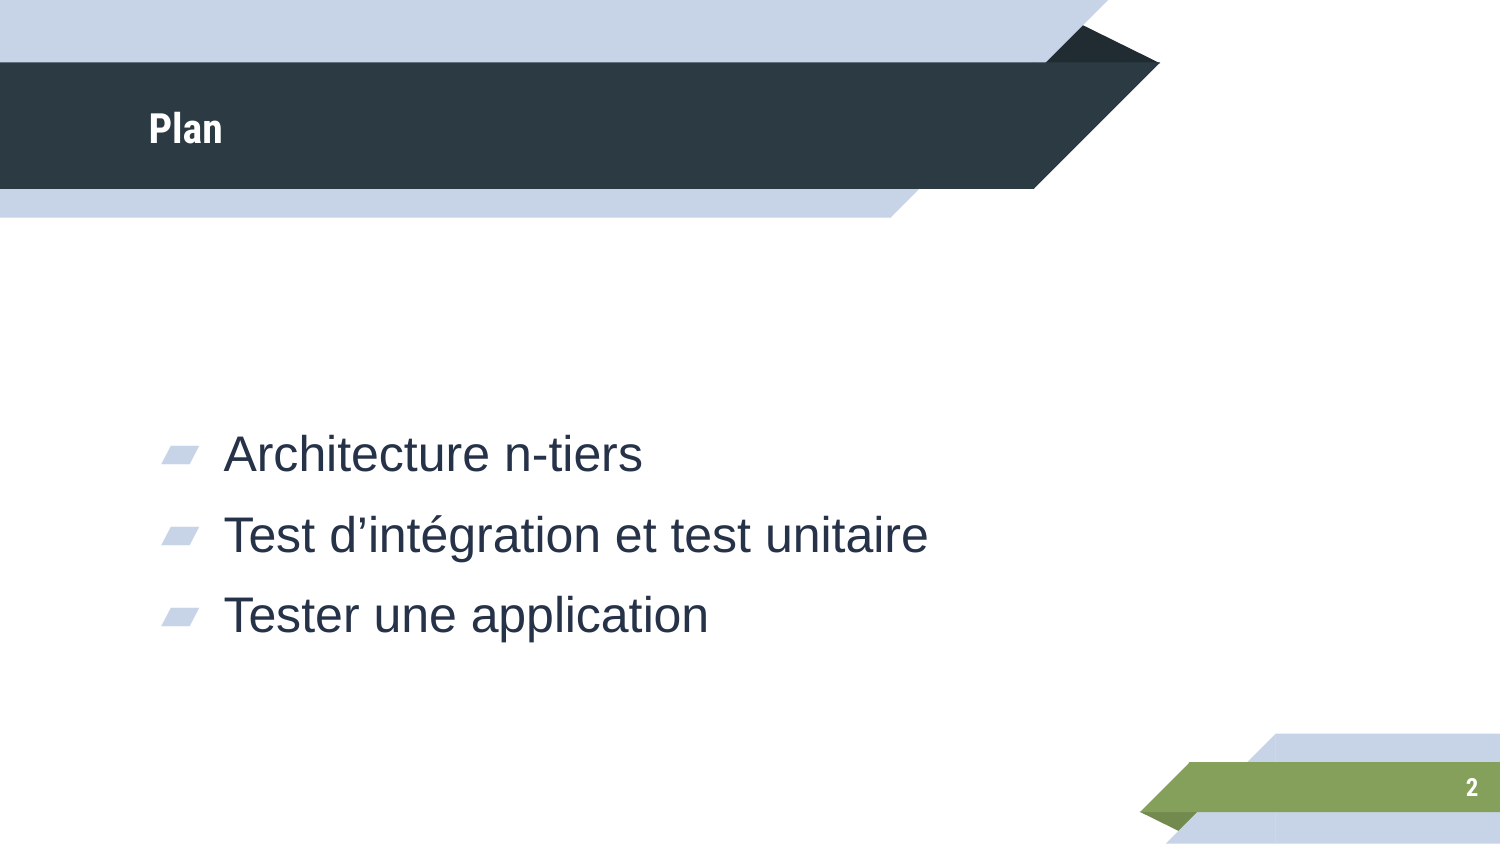

# Plan
Architecture n-tiers
Test d’intégration et test unitaire
Tester une application
2